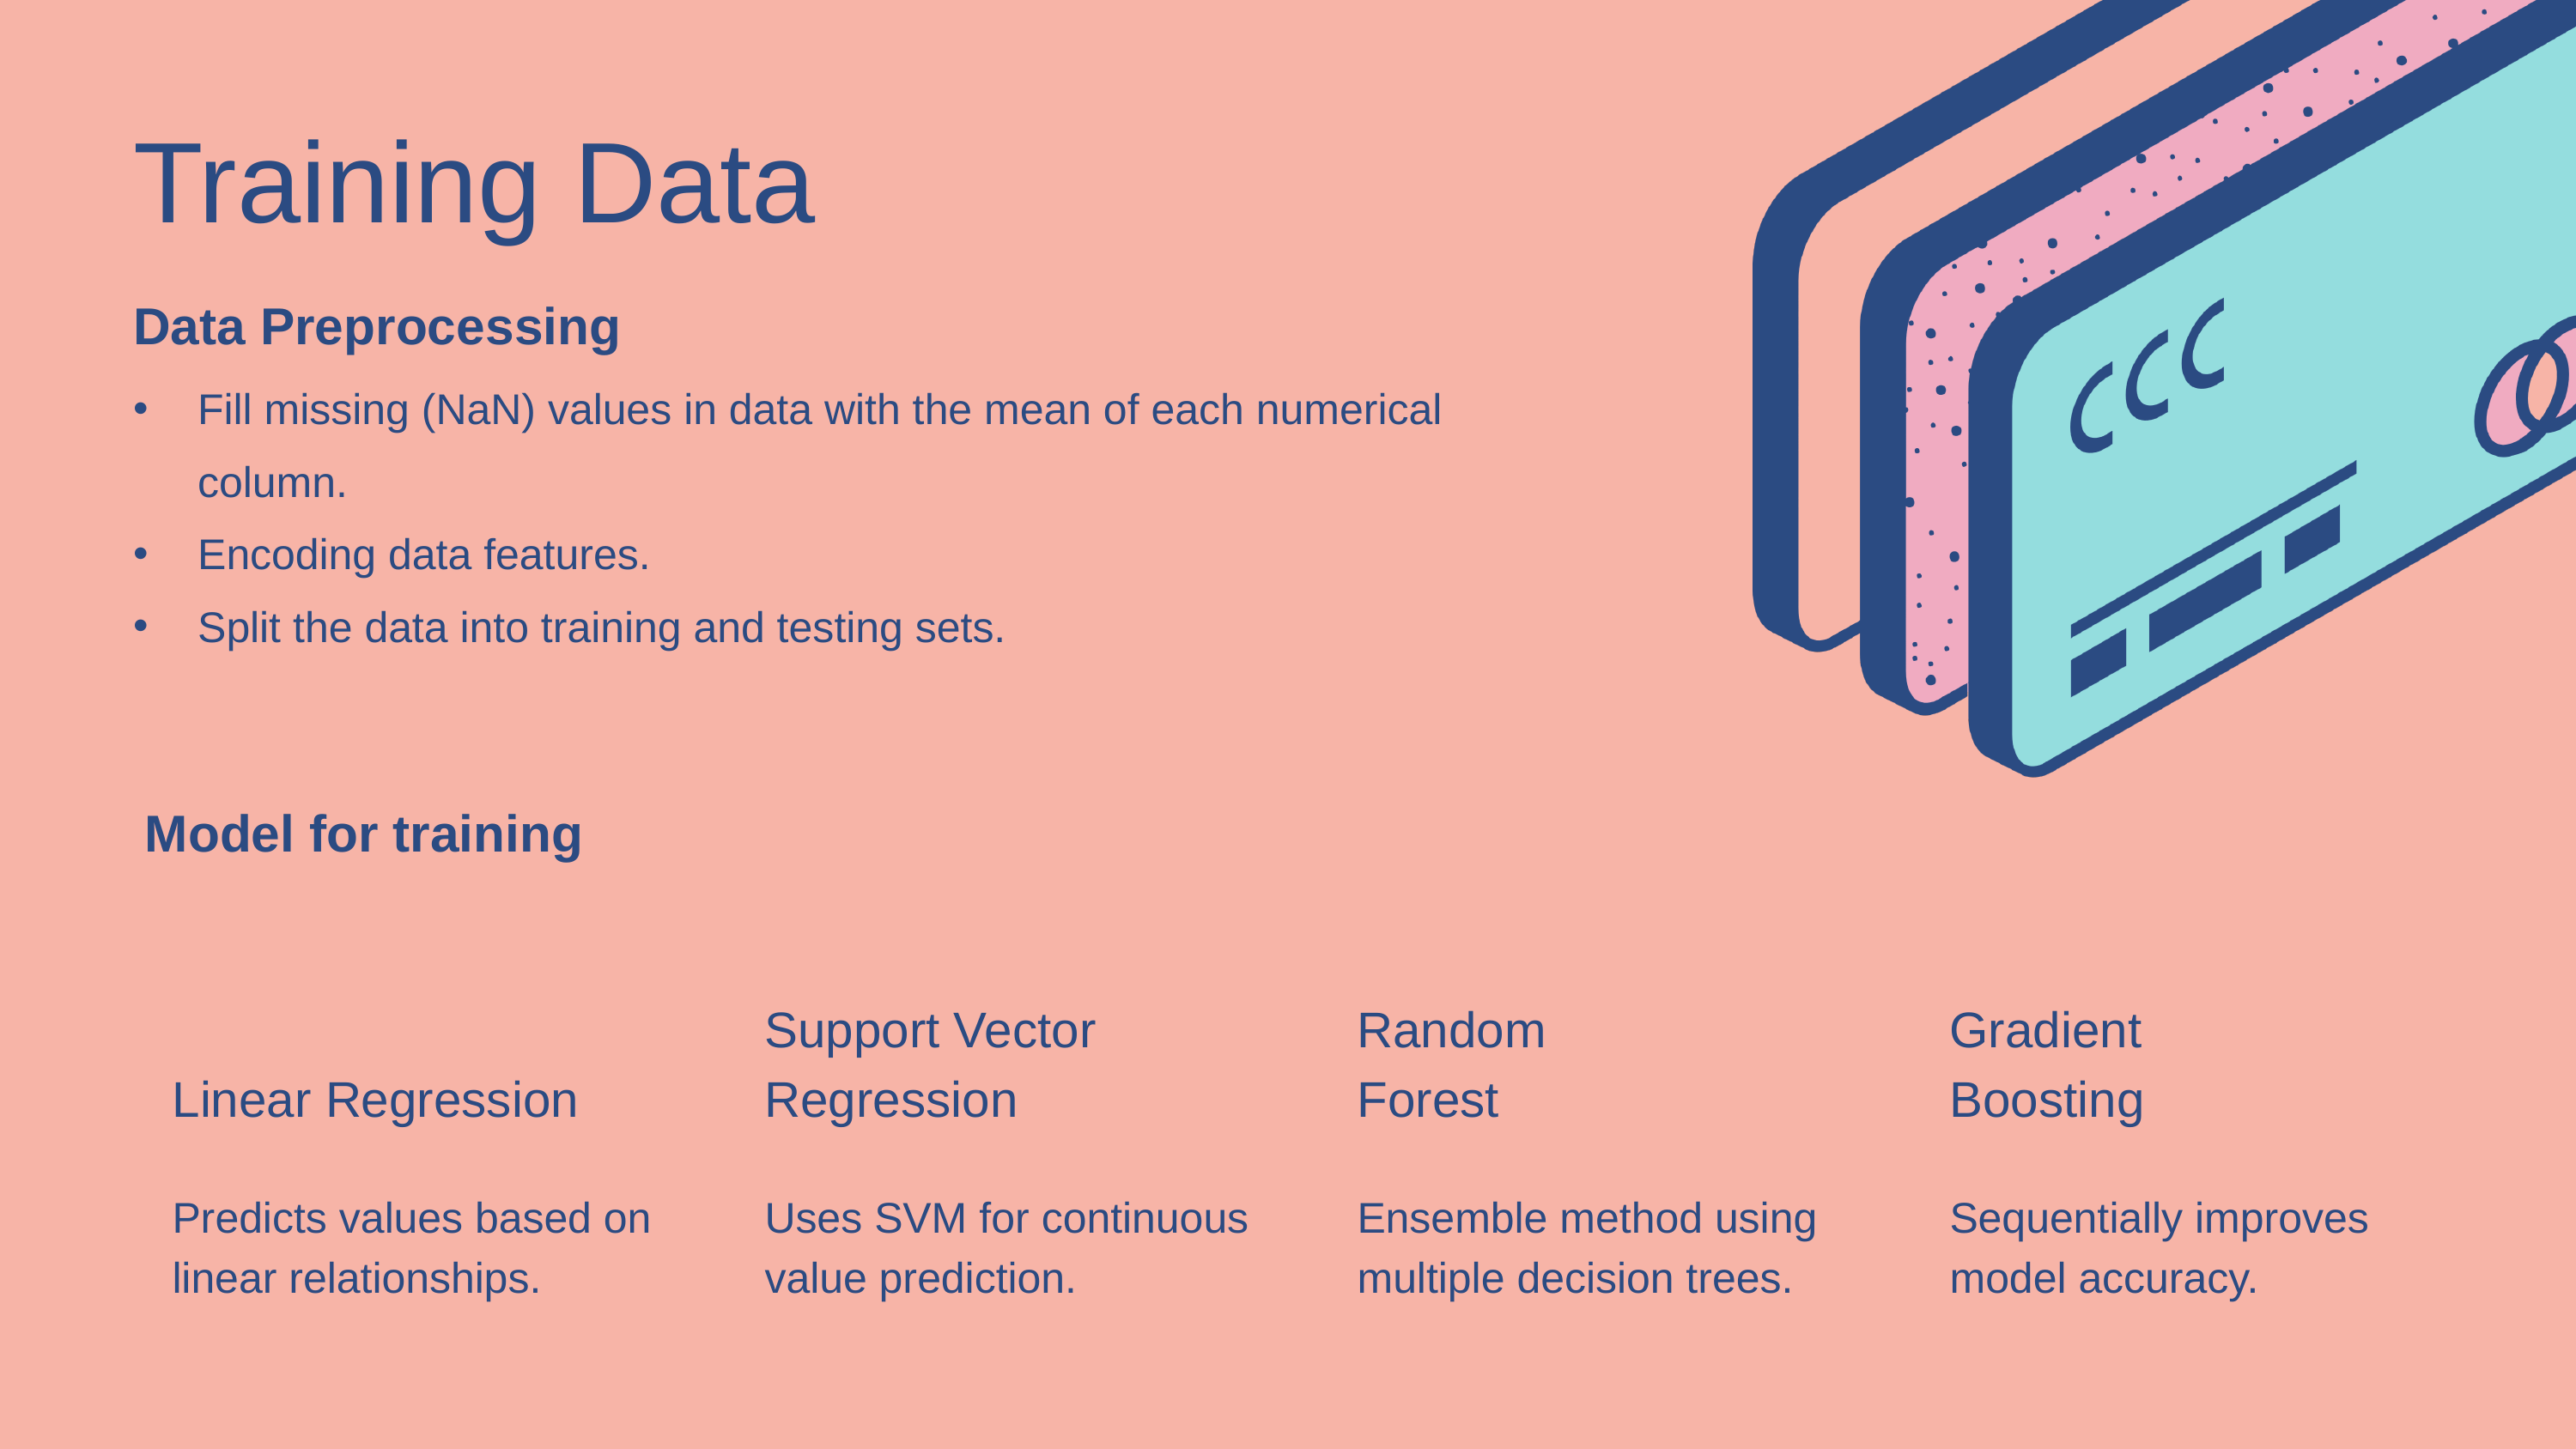

Training Data
Data Preprocessing
Fill missing (NaN) values in data with the mean of each numerical column.
Encoding data features.
Split the data into training and testing sets.
Model for training
| Linear Regression | Support Vector Regression | Random Forest | Gradient Boosting |
| --- | --- | --- | --- |
| Predicts values based on linear relationships. | Uses SVM for continuous value prediction. | Ensemble method using multiple decision trees. | Sequentially improves model accuracy. |